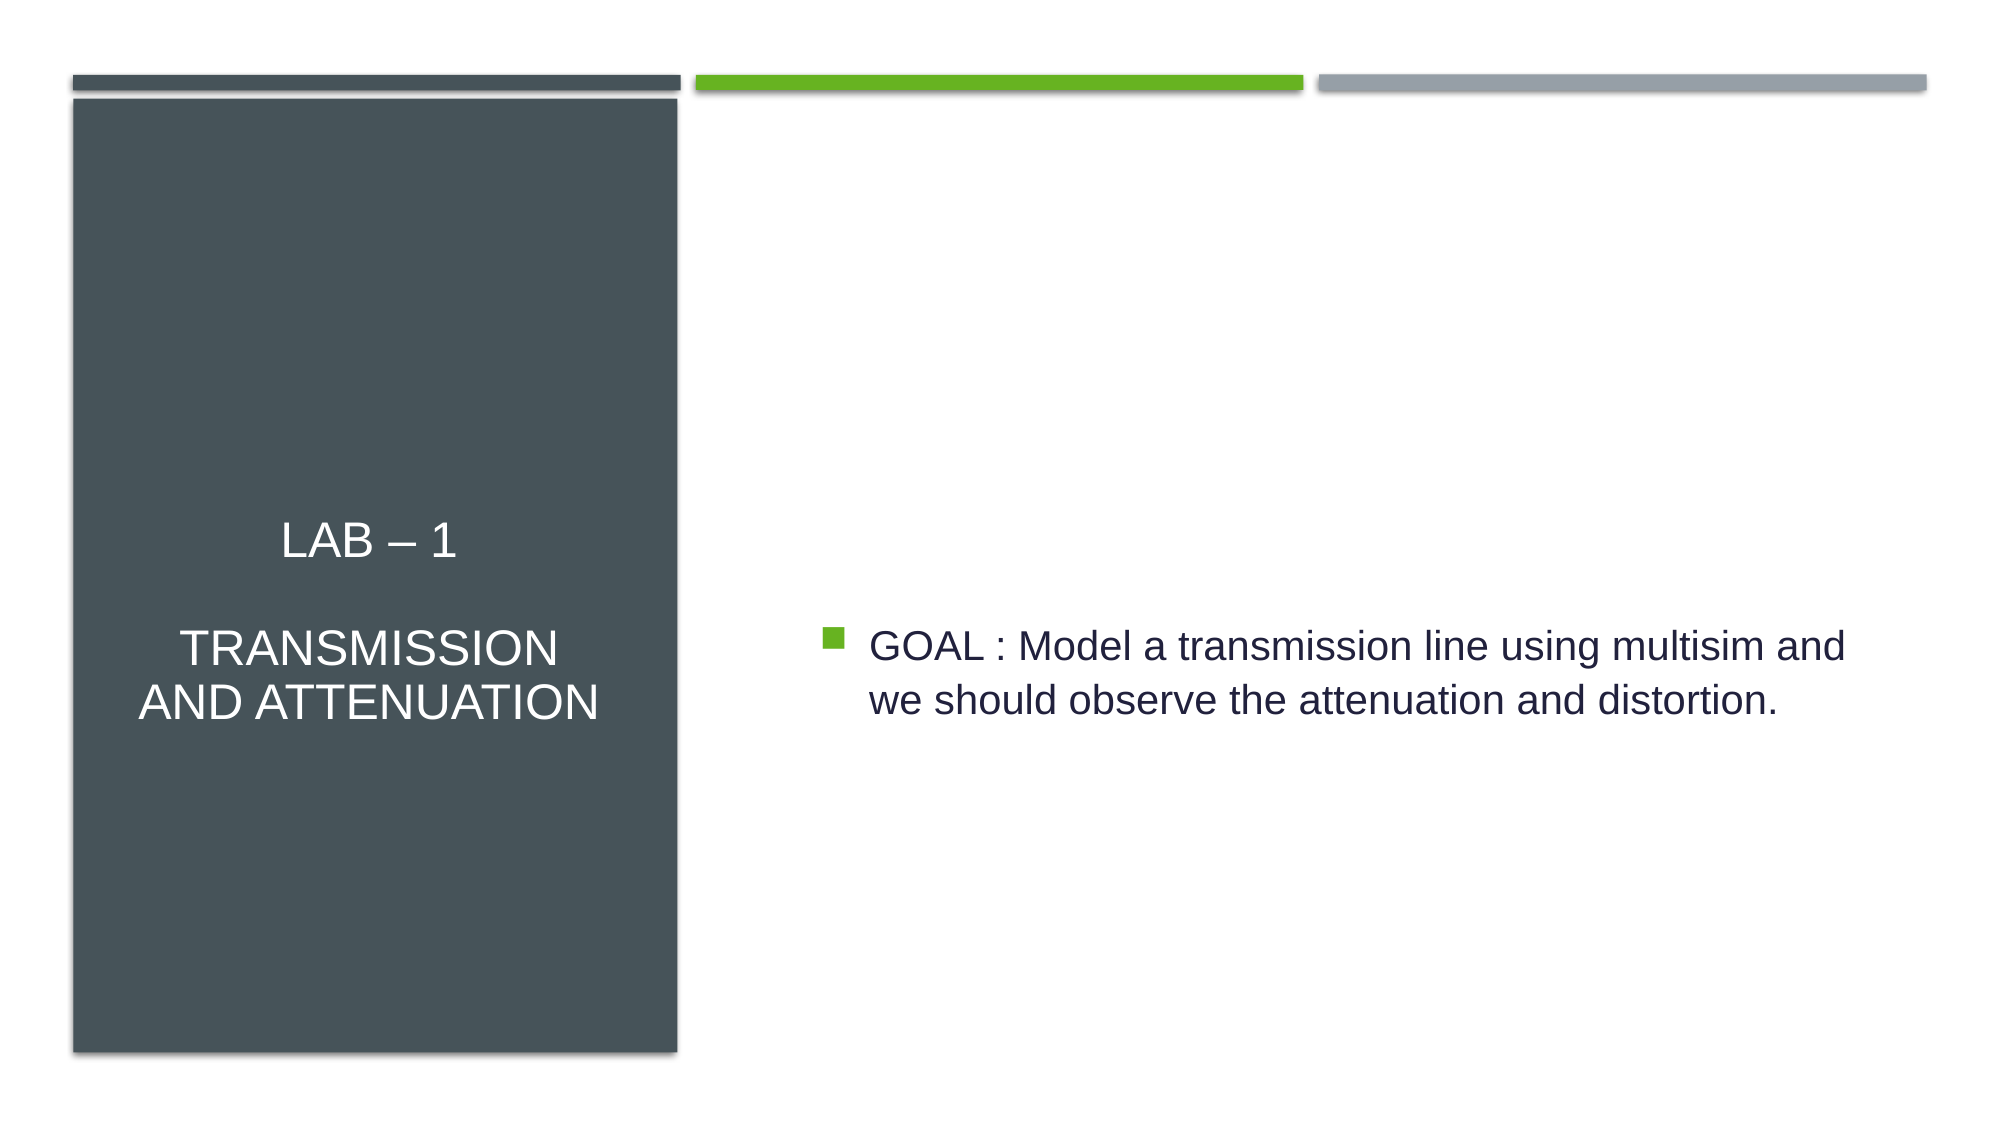

# LAB – 1 TRANSMISSION AND ATTENUATION
GOAL : Model a transmission line using multisim and we should observe the attenuation and distortion.